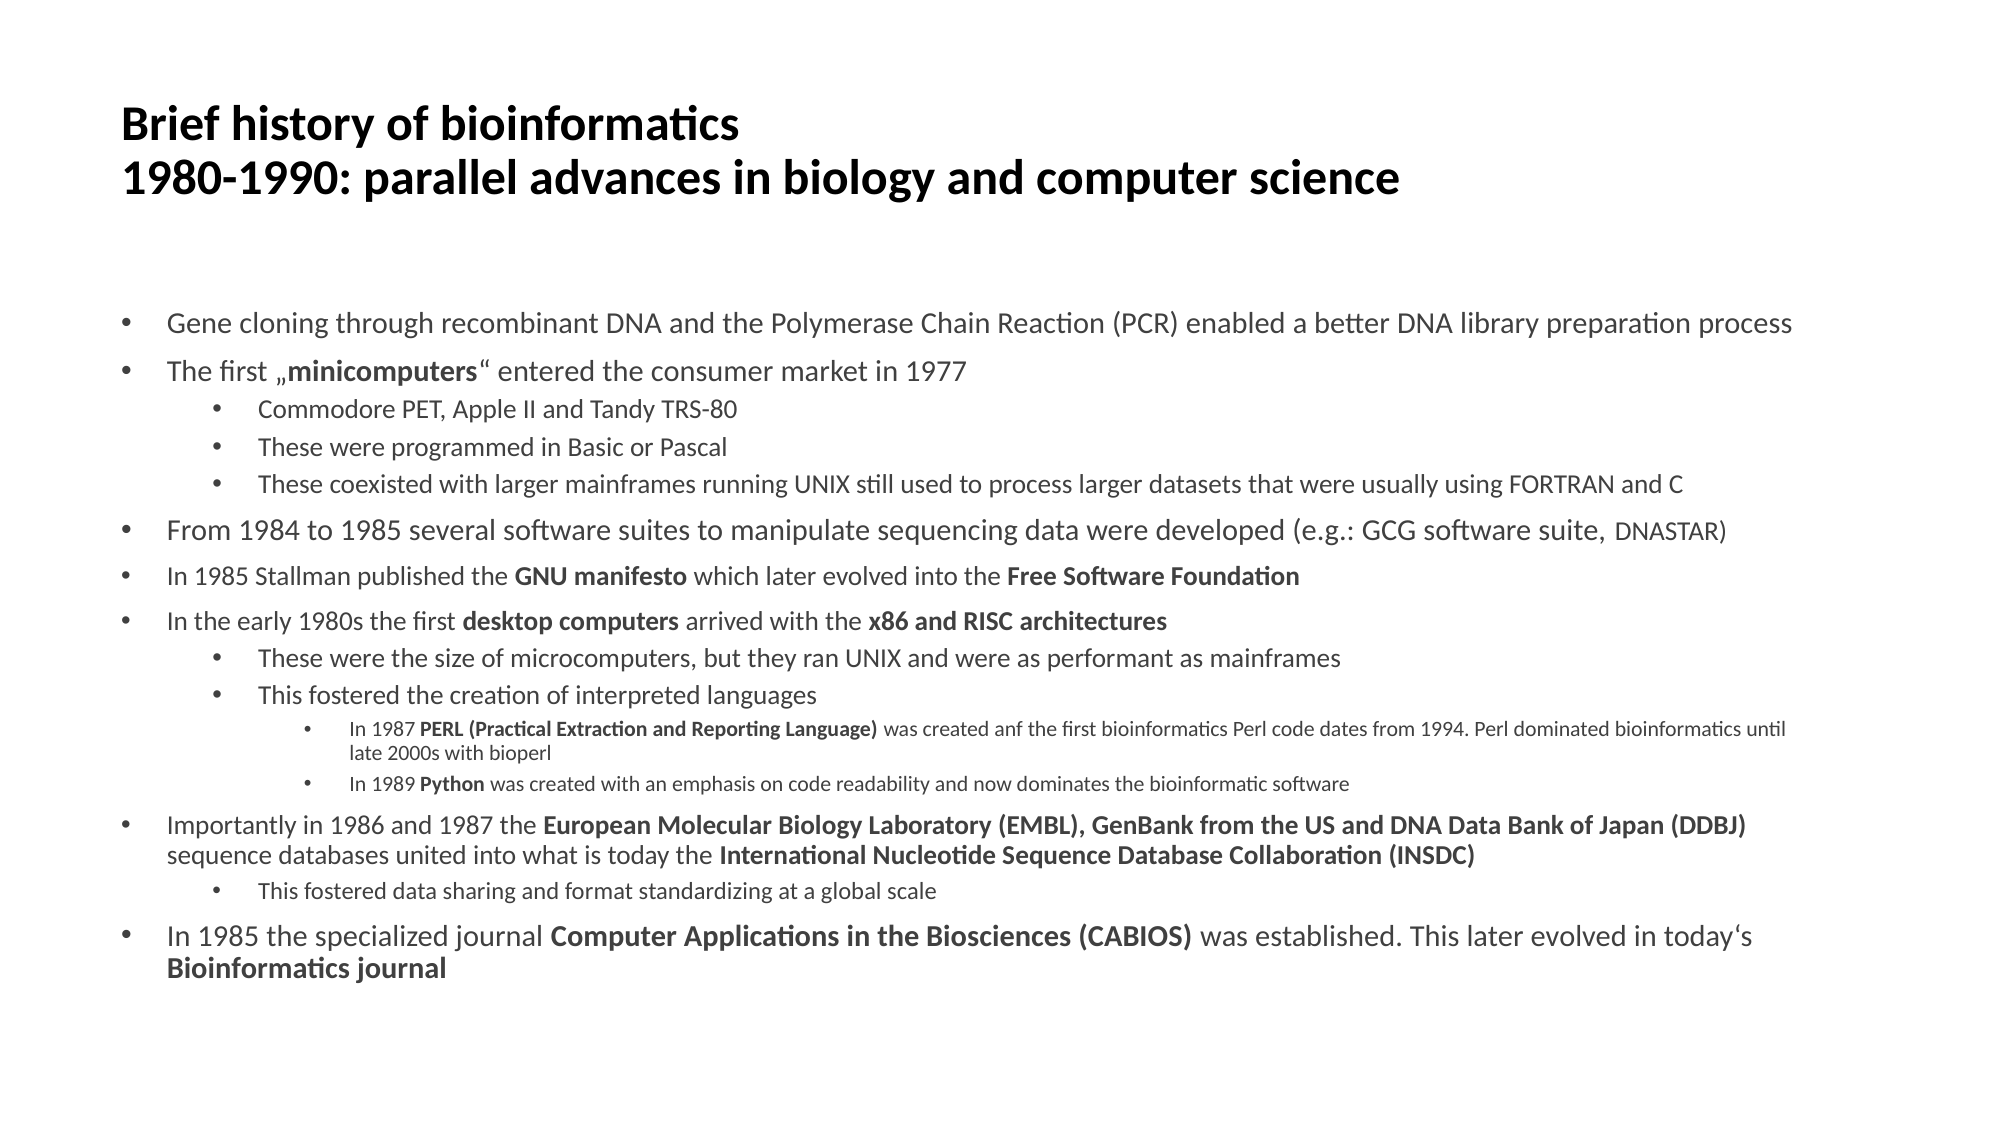

# Brief history of bioinformatics 1980-1990: parallel advances in biology and computer science
Gene cloning through recombinant DNA and the Polymerase Chain Reaction (PCR) enabled a better DNA library preparation process
The first „minicomputers“ entered the consumer market in 1977
Commodore PET, Apple II and Tandy TRS-80
These were programmed in Basic or Pascal
These coexisted with larger mainframes running UNIX still used to process larger datasets that were usually using FORTRAN and C
From 1984 to 1985 several software suites to manipulate sequencing data were developed (e.g.: GCG software suite, DNASTAR)
In 1985 Stallman published the GNU manifesto which later evolved into the Free Software Foundation
In the early 1980s the first desktop computers arrived with the x86 and RISC architectures
These were the size of microcomputers, but they ran UNIX and were as performant as mainframes
This fostered the creation of interpreted languages
In 1987 PERL (Practical Extraction and Reporting Language) was created anf the first bioinformatics Perl code dates from 1994. Perl dominated bioinformatics until late 2000s with bioperl
In 1989 Python was created with an emphasis on code readability and now dominates the bioinformatic software
Importantly in 1986 and 1987 the European Molecular Biology Laboratory (EMBL), GenBank from the US and DNA Data Bank of Japan (DDBJ) sequence databases united into what is today the International Nucleotide Sequence Database Collaboration (INSDC)
This fostered data sharing and format standardizing at a global scale
In 1985 the specialized journal Computer Applications in the Biosciences (CABIOS) was established. This later evolved in today‘s Bioinformatics journal